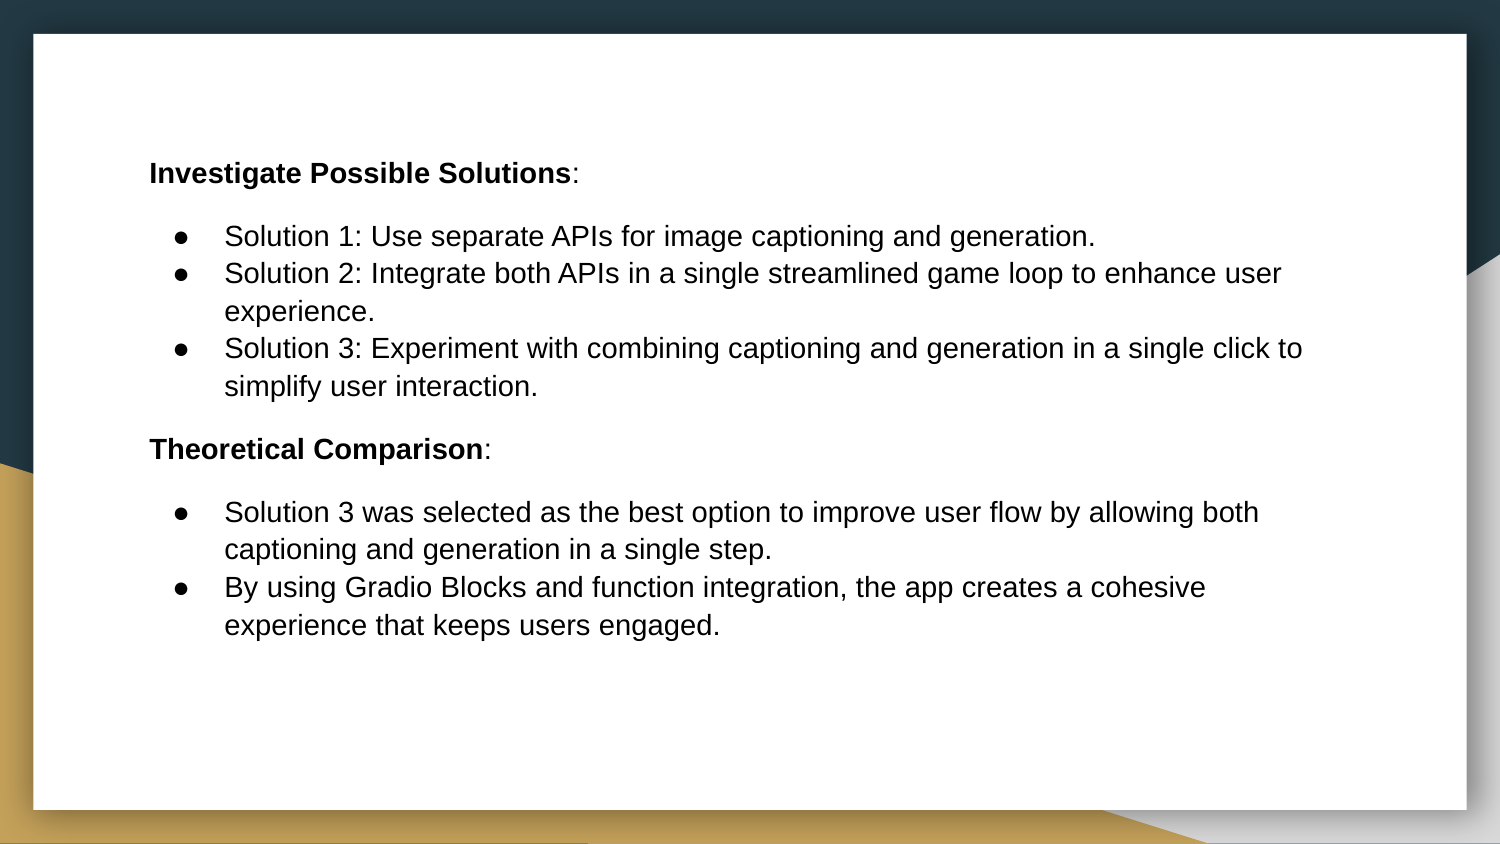

Investigate Possible Solutions:
Solution 1: Use separate APIs for image captioning and generation.
Solution 2: Integrate both APIs in a single streamlined game loop to enhance user experience.
Solution 3: Experiment with combining captioning and generation in a single click to simplify user interaction.
Theoretical Comparison:
Solution 3 was selected as the best option to improve user flow by allowing both captioning and generation in a single step.
By using Gradio Blocks and function integration, the app creates a cohesive experience that keeps users engaged.